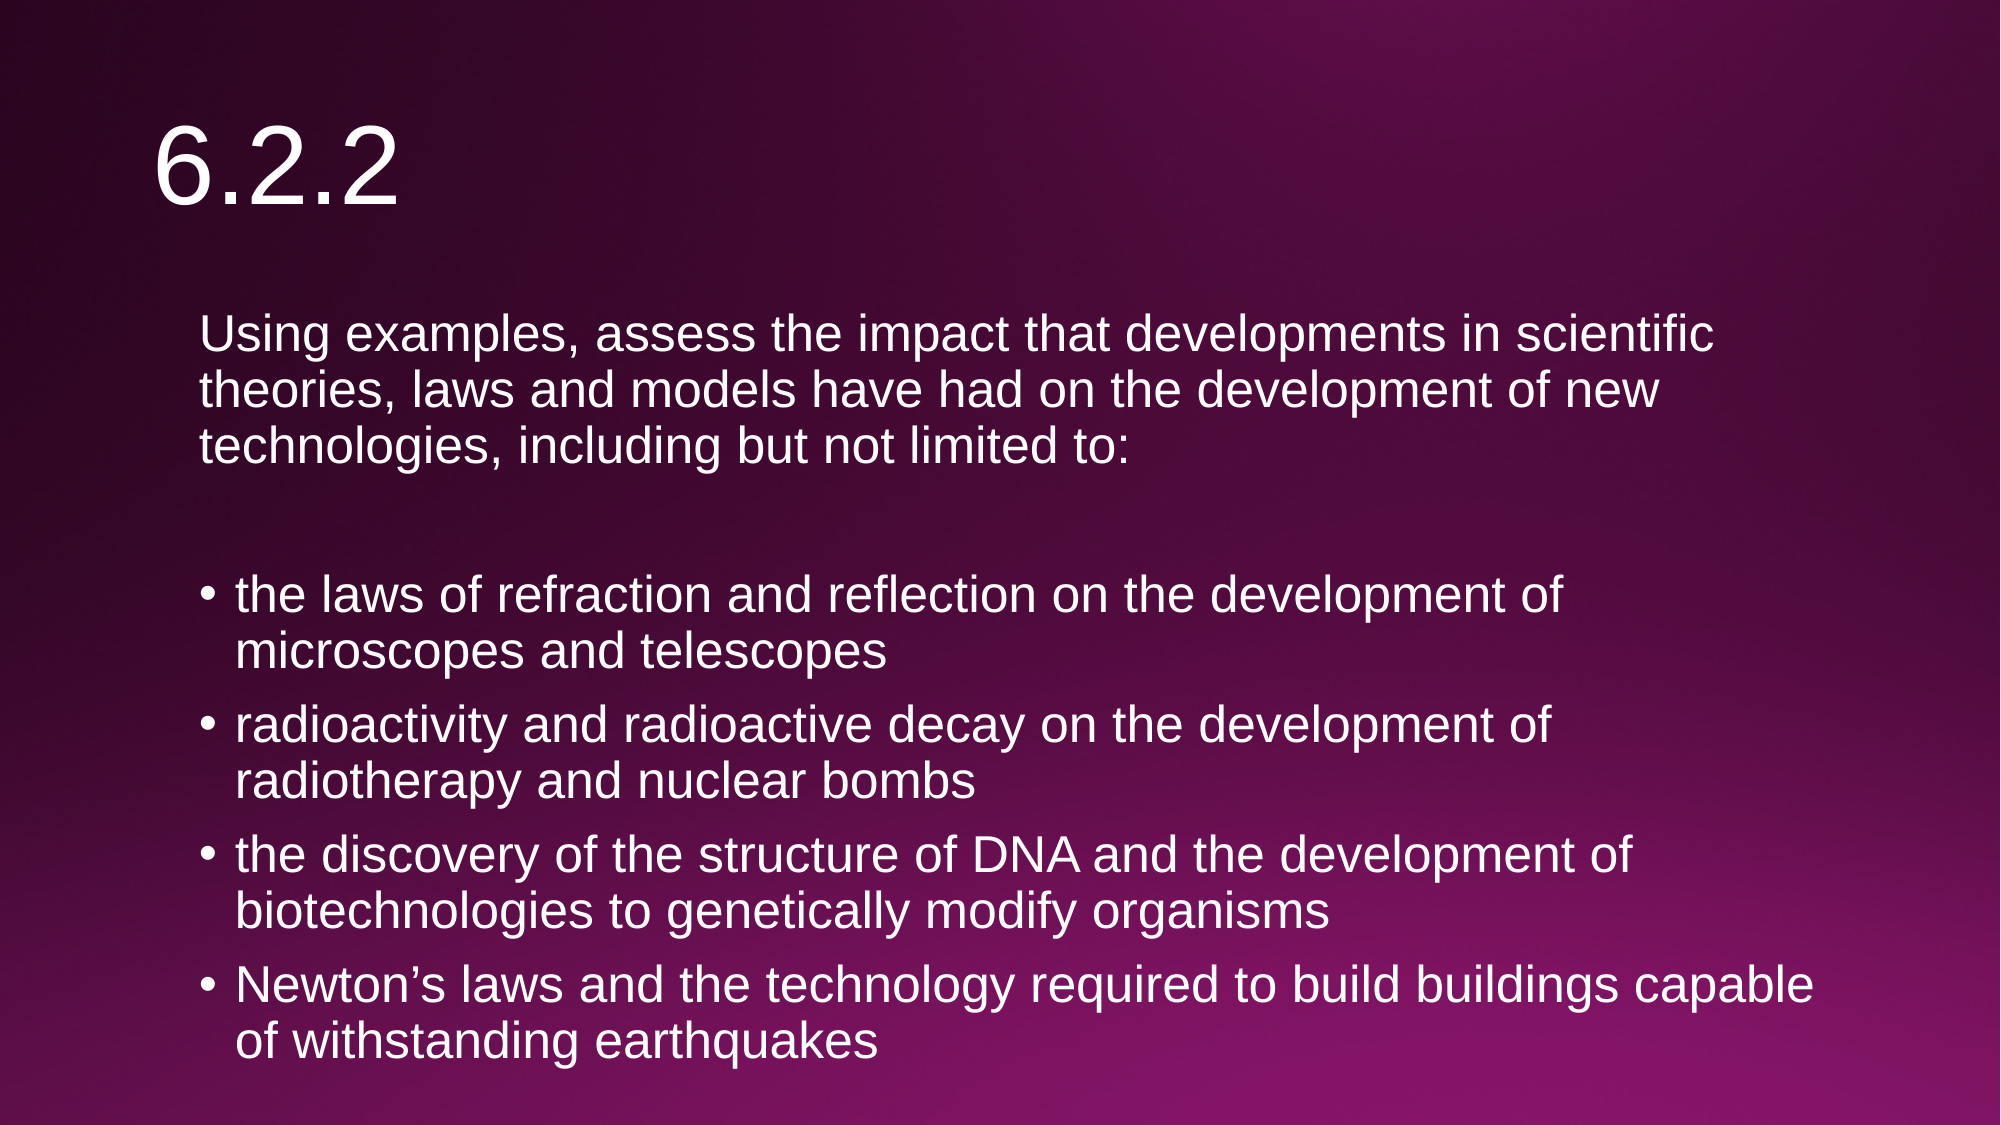

# 6.2.2
Using examples, assess the impact that developments in scientific theories, laws and models have had on the development of new technologies, including but not limited to:

the laws of refraction and reflection on the development of microscopes and telescopes
radioactivity and radioactive decay on the development of radiotherapy and nuclear bombs
the discovery of the structure of DNA and the development of biotechnologies to genetically modify organisms
Newton’s laws and the technology required to build buildings capable of withstanding earthquakes